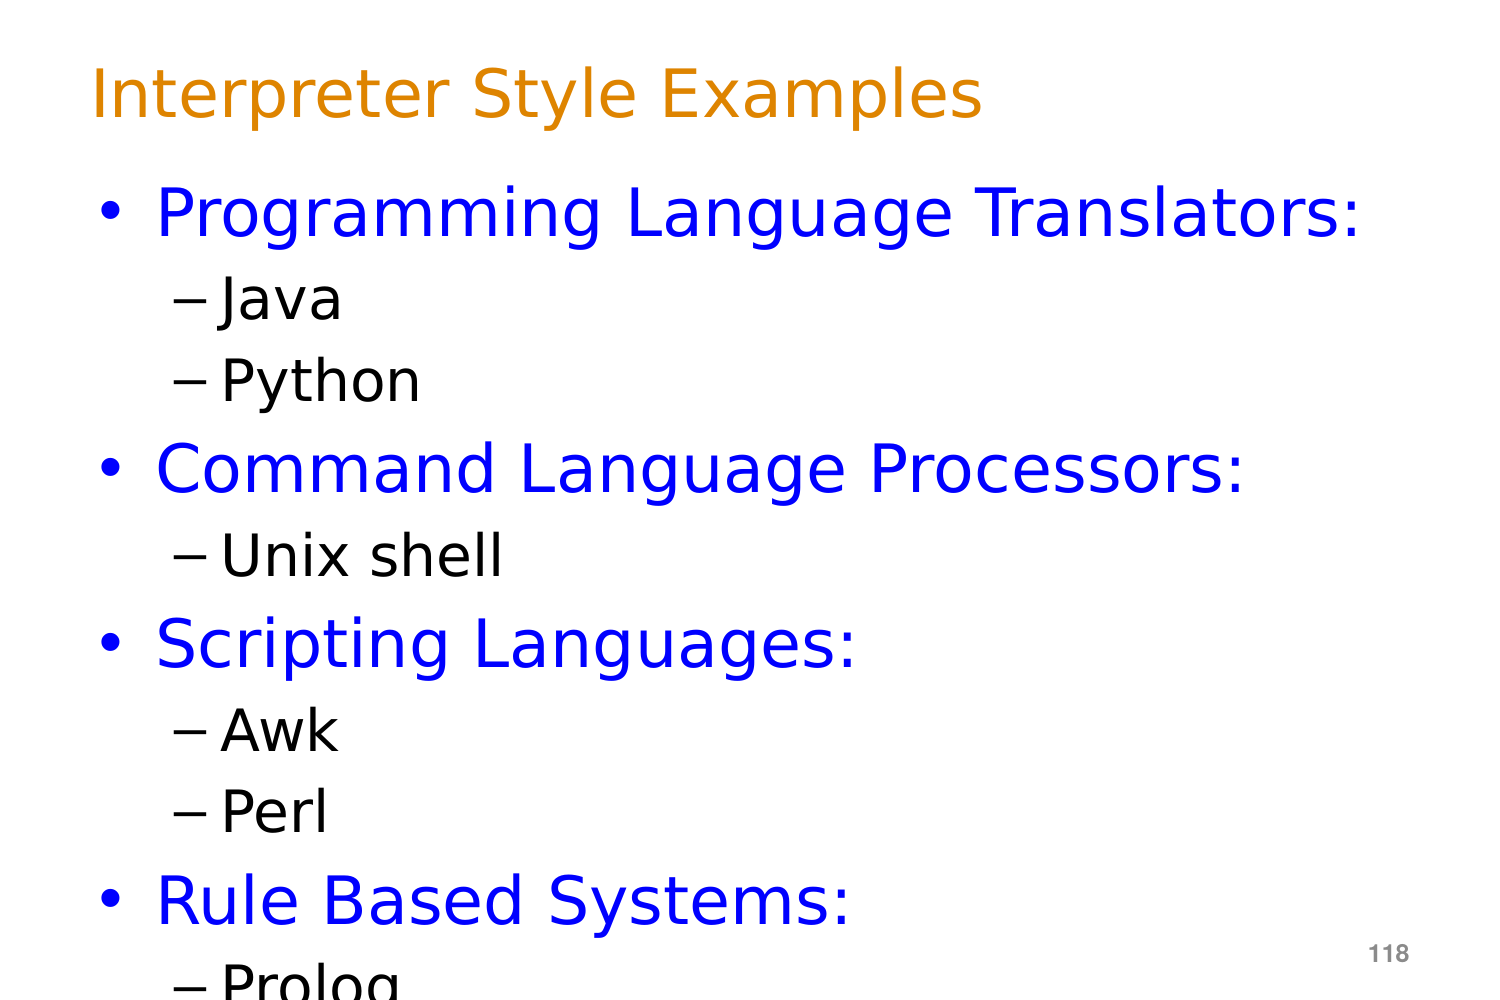

# Interpreter Style Examples
Programming Language Translators:
Java
Python
Command Language Processors:
Unix shell
Scripting Languages:
Awk
Perl
Rule Based Systems:
Prolog
Coral

118